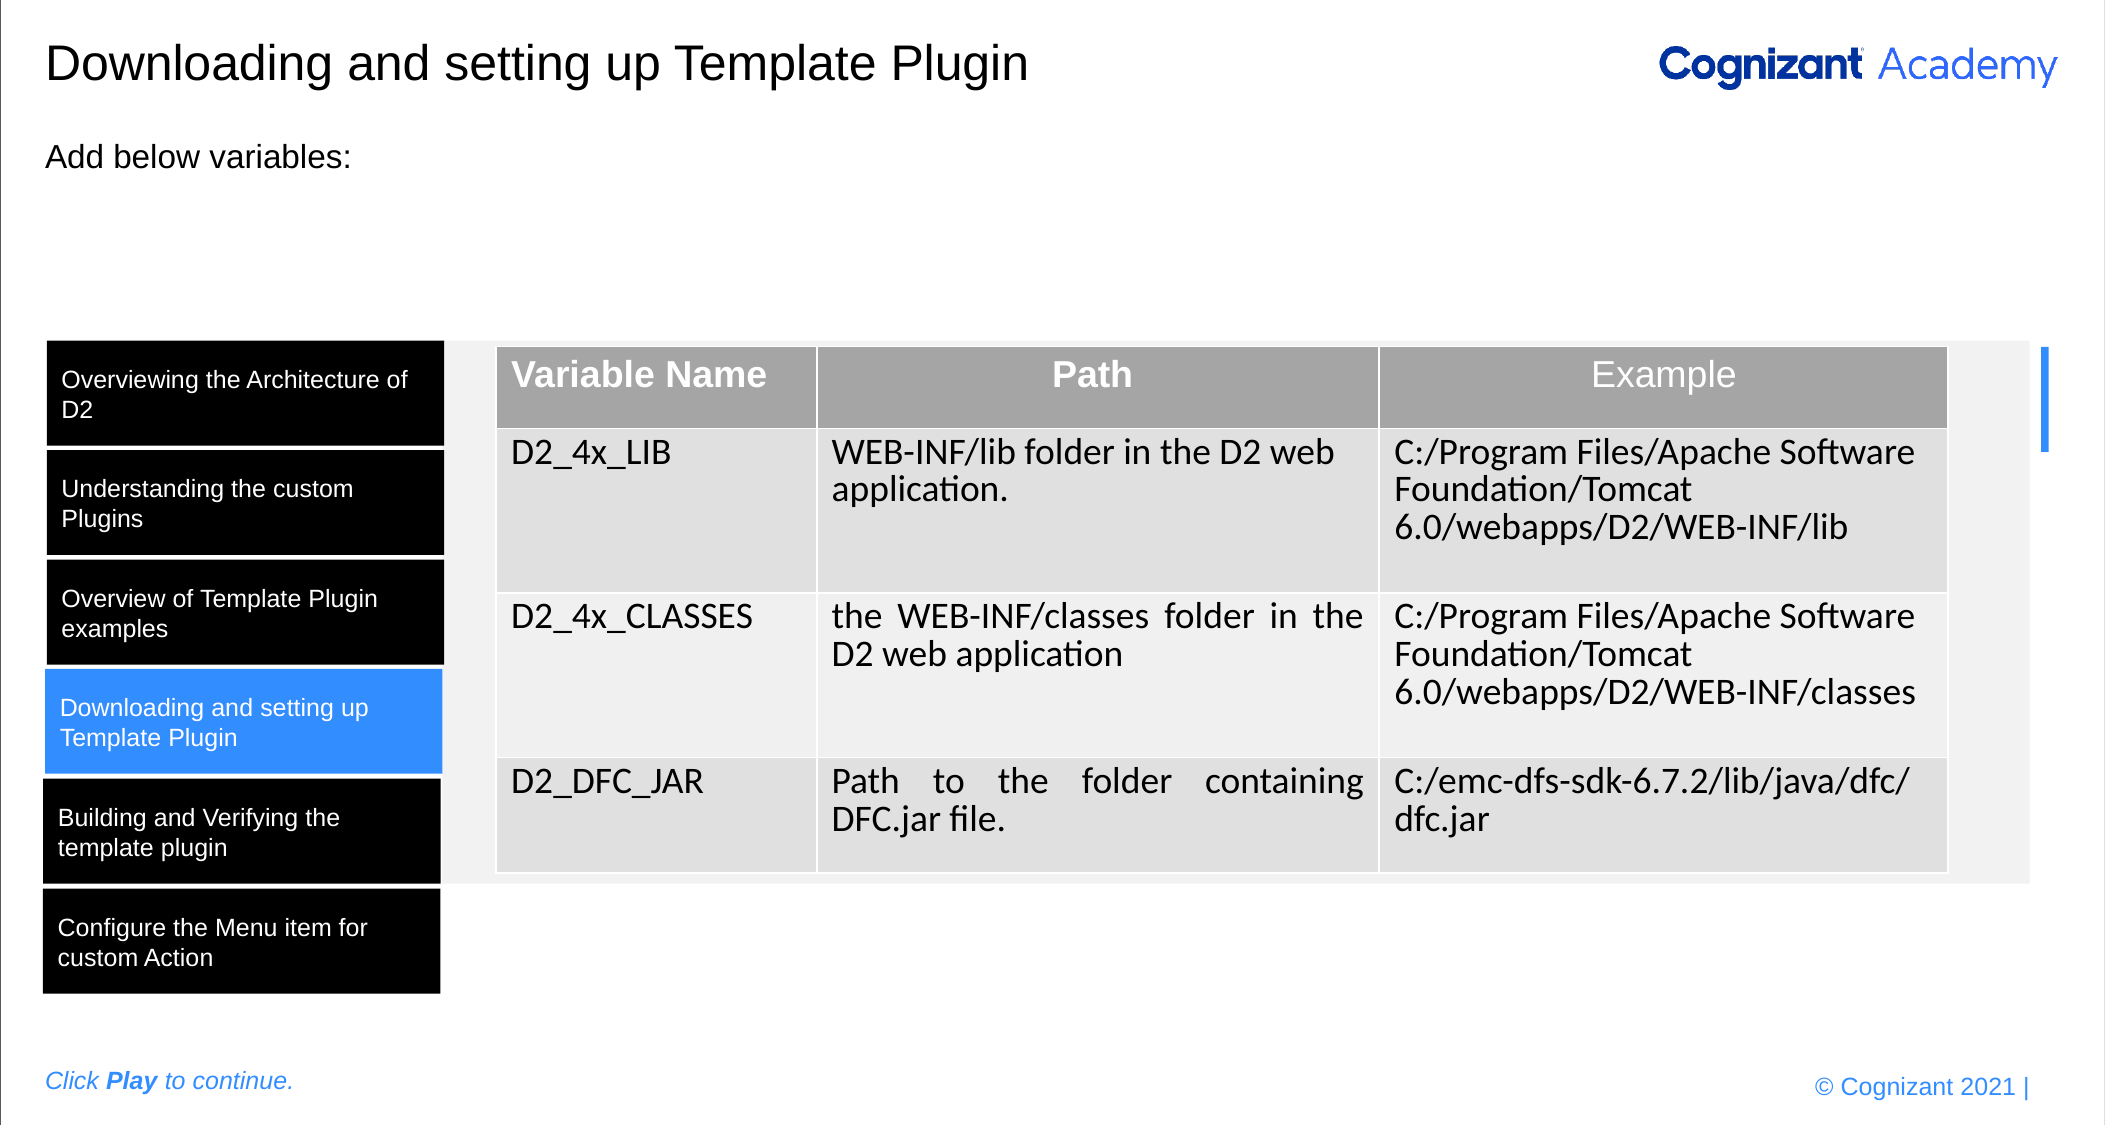

Please add the graphic description here.
# Downloading and setting up Template Plugin
Add below variables:

Overviewing the Architecture of D2

| Variable Name | Path | Example |
| --- | --- | --- |
| D2\_4x\_LIB | WEB-INF/lib folder in the D2 web application. | C:/Program Files/Apache Software Foundation/Tomcat 6.0/webapps/D2/WEB-INF/lib |
| D2\_4x\_CLASSES | the WEB-INF/classes folder in the D2 web application | C:/Program Files/Apache Software Foundation/Tomcat 6.0/webapps/D2/WEB-INF/classes |
| D2\_DFC\_JAR | Path to the folder containing DFC.jar file. | C:/emc-dfs-sdk-6.7.2/lib/java/dfc/dfc.jar |

Understanding the custom Plugins
Overview of Template Plugin examples
Downloading and setting up Template Plugin
Building and Verifying the template plugin
Configure the Menu item for custom Action
Click Play to continue.